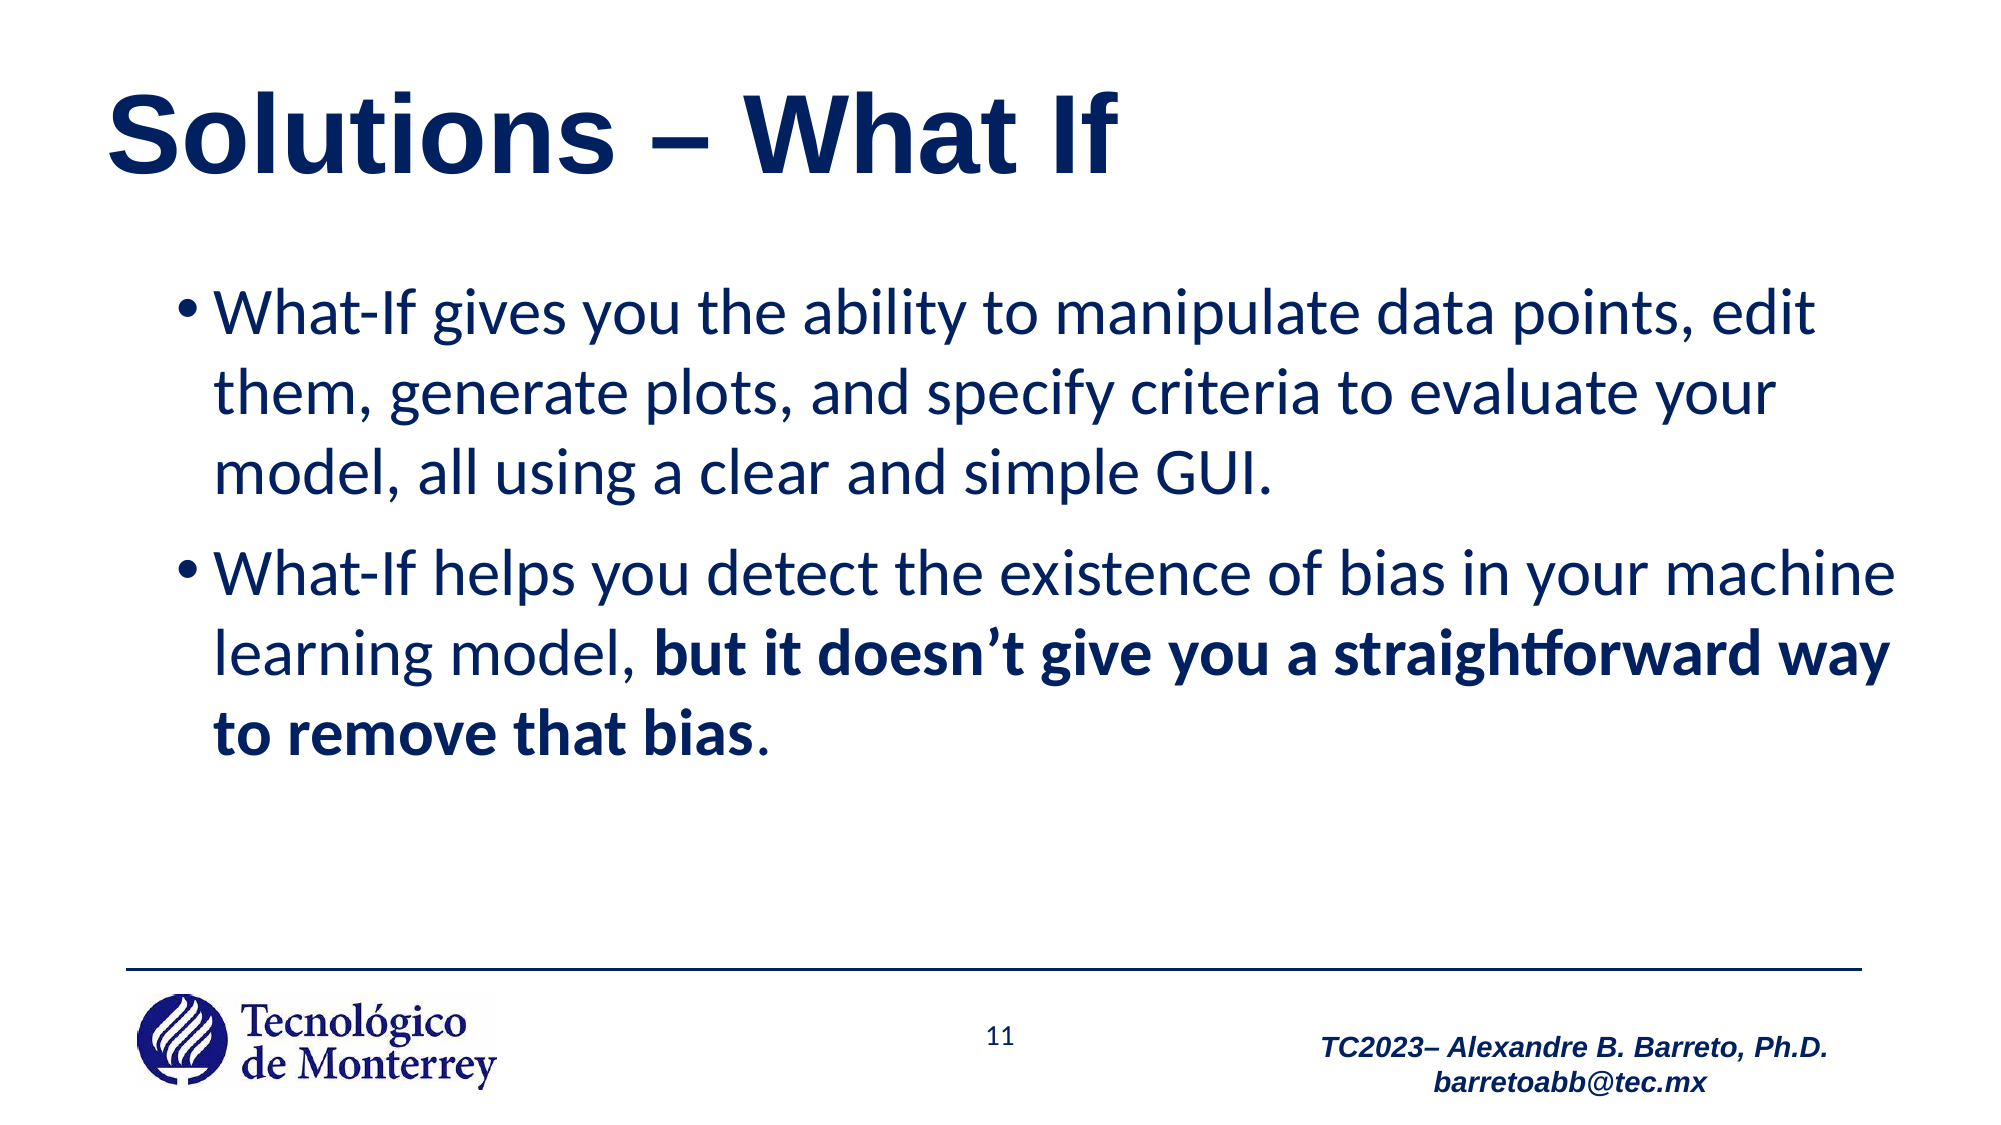

# Solutions – What If
What-If gives you the ability to manipulate data points, edit them, generate plots, and specify criteria to evaluate your model, all using a clear and simple GUI.
What-If helps you detect the existence of bias in your machine learning model, but it doesn’t give you a straightforward way to remove that bias.